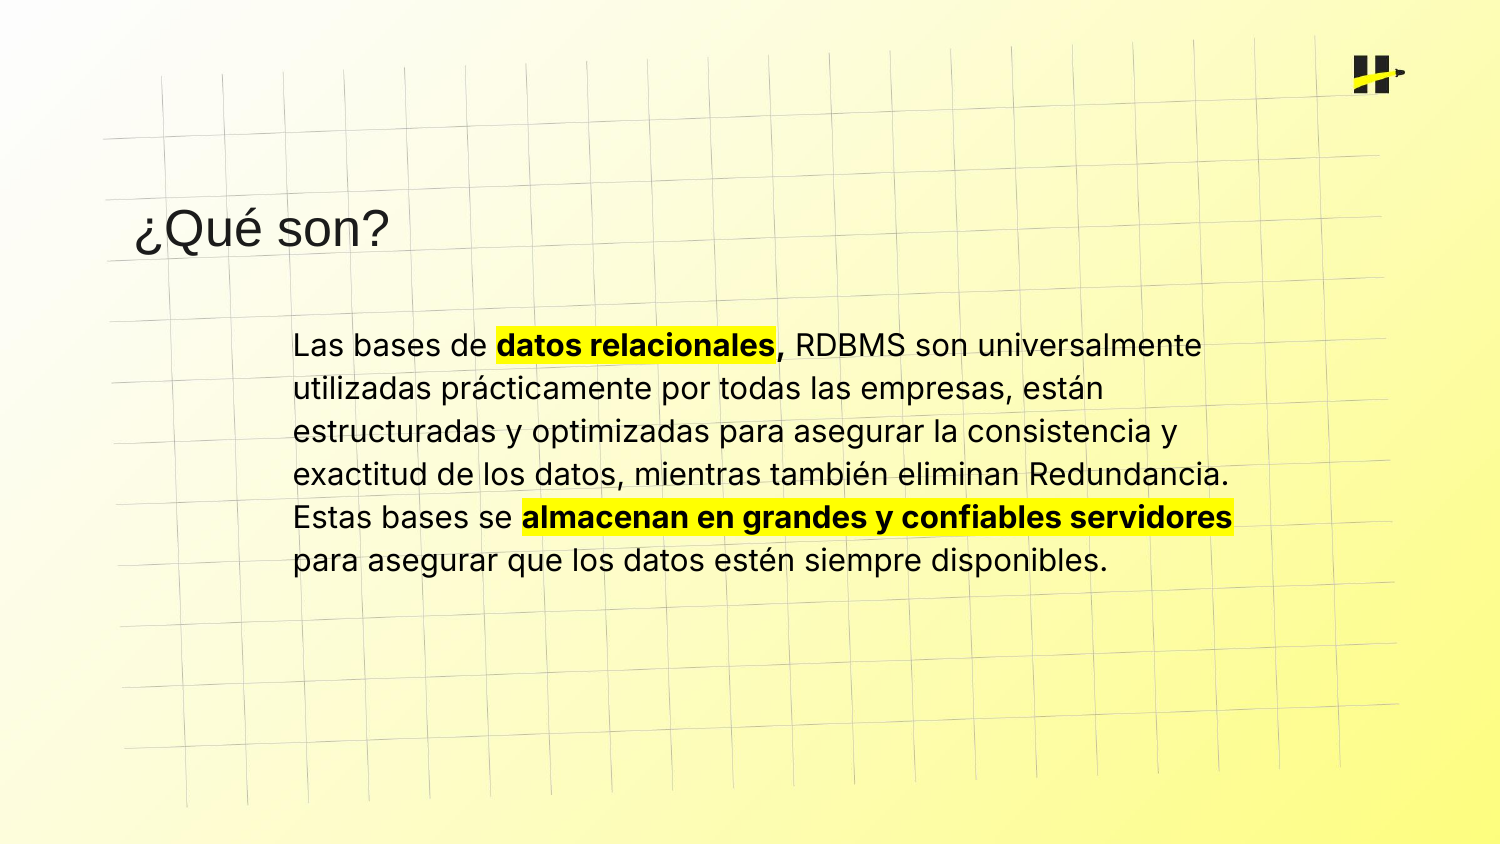

¿Qué son?
Las bases de datos relacionales, RDBMS son universalmente utilizadas prácticamente por todas las empresas, están estructuradas y optimizadas para asegurar la consistencia y exactitud de los datos, mientras también eliminan Redundancia. Estas bases se almacenan en grandes y confiables servidores para asegurar que los datos estén siempre disponibles.